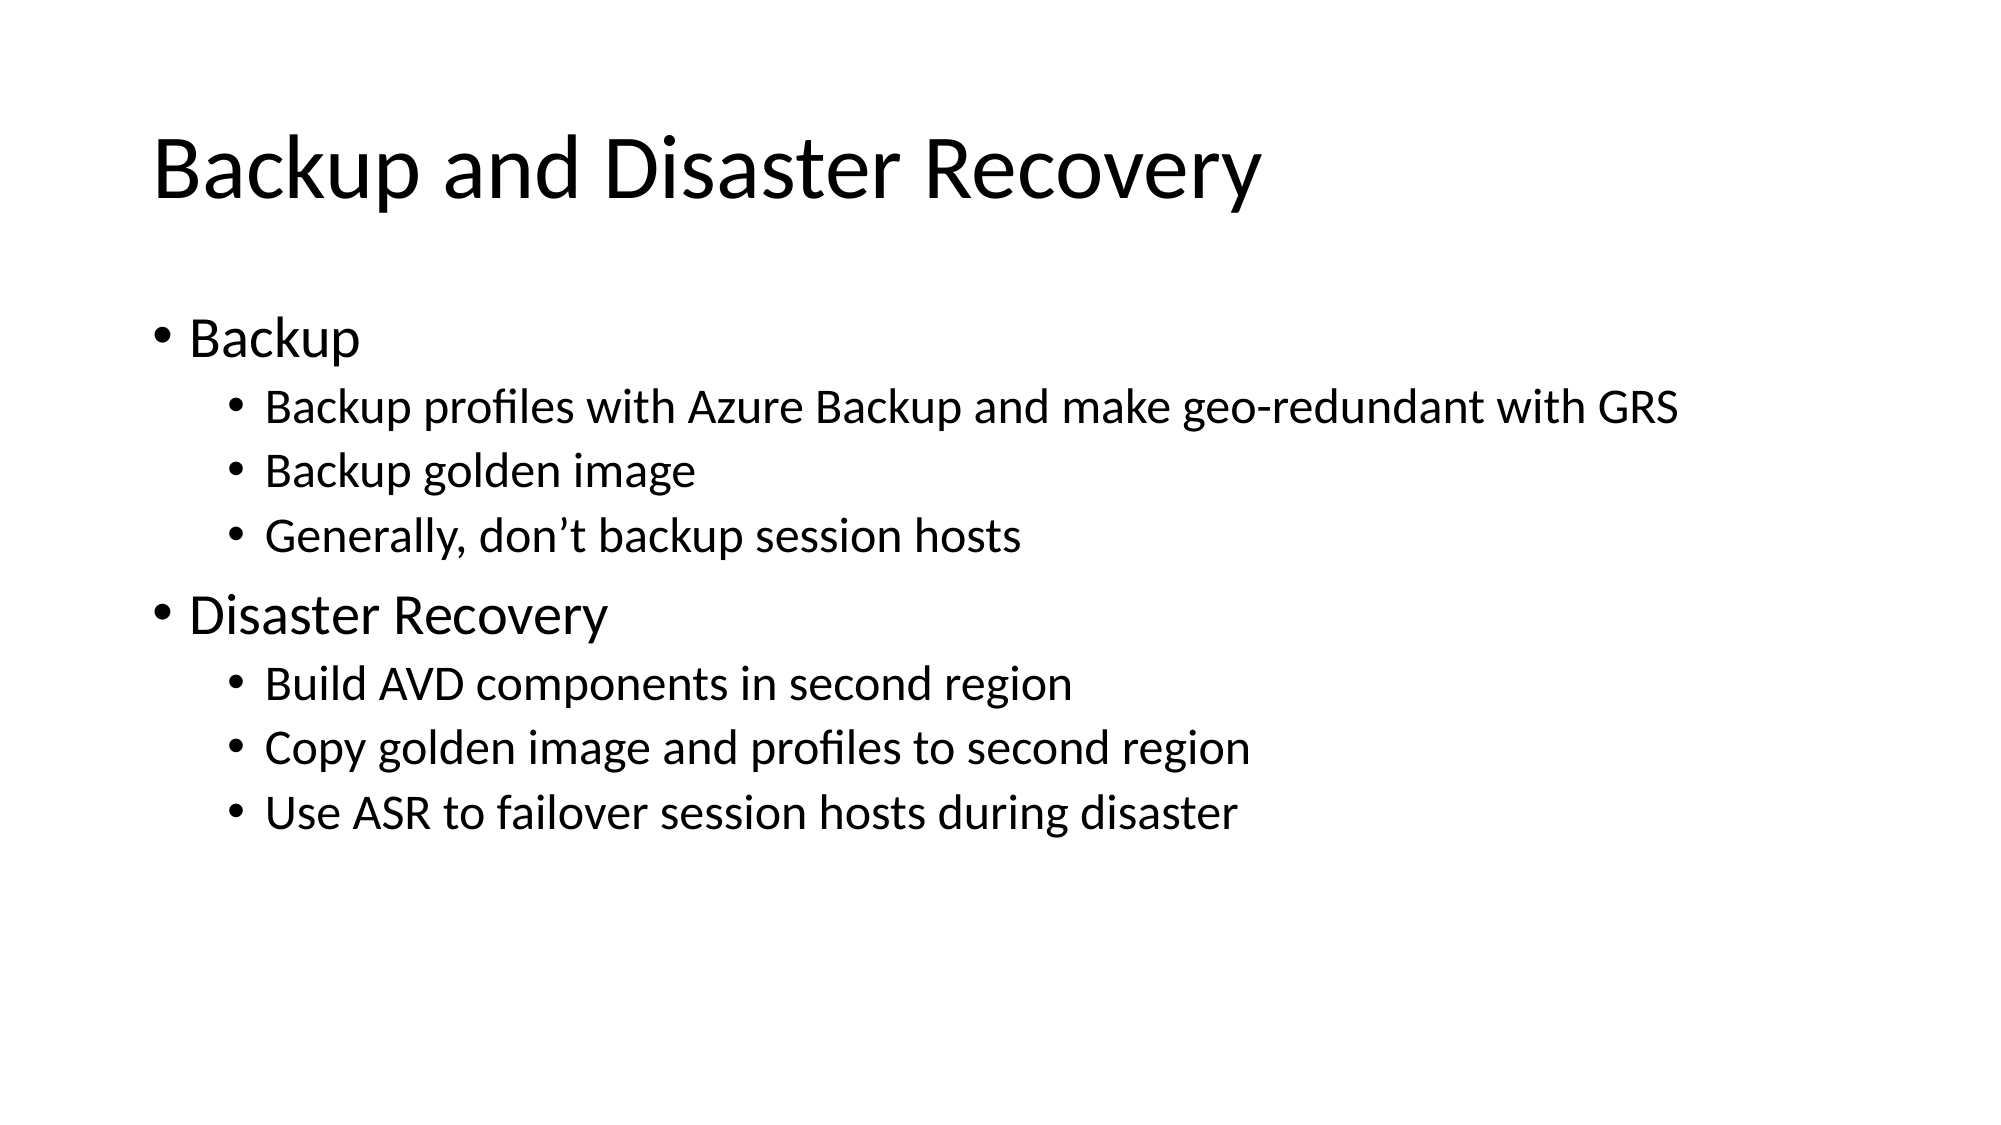

# Backup and Disaster Recovery
Backup
Backup profiles with Azure Backup and make geo-redundant with GRS
Backup golden image
Generally, don’t backup session hosts
Disaster Recovery
Build AVD components in second region
Copy golden image and profiles to second region
Use ASR to failover session hosts during disaster